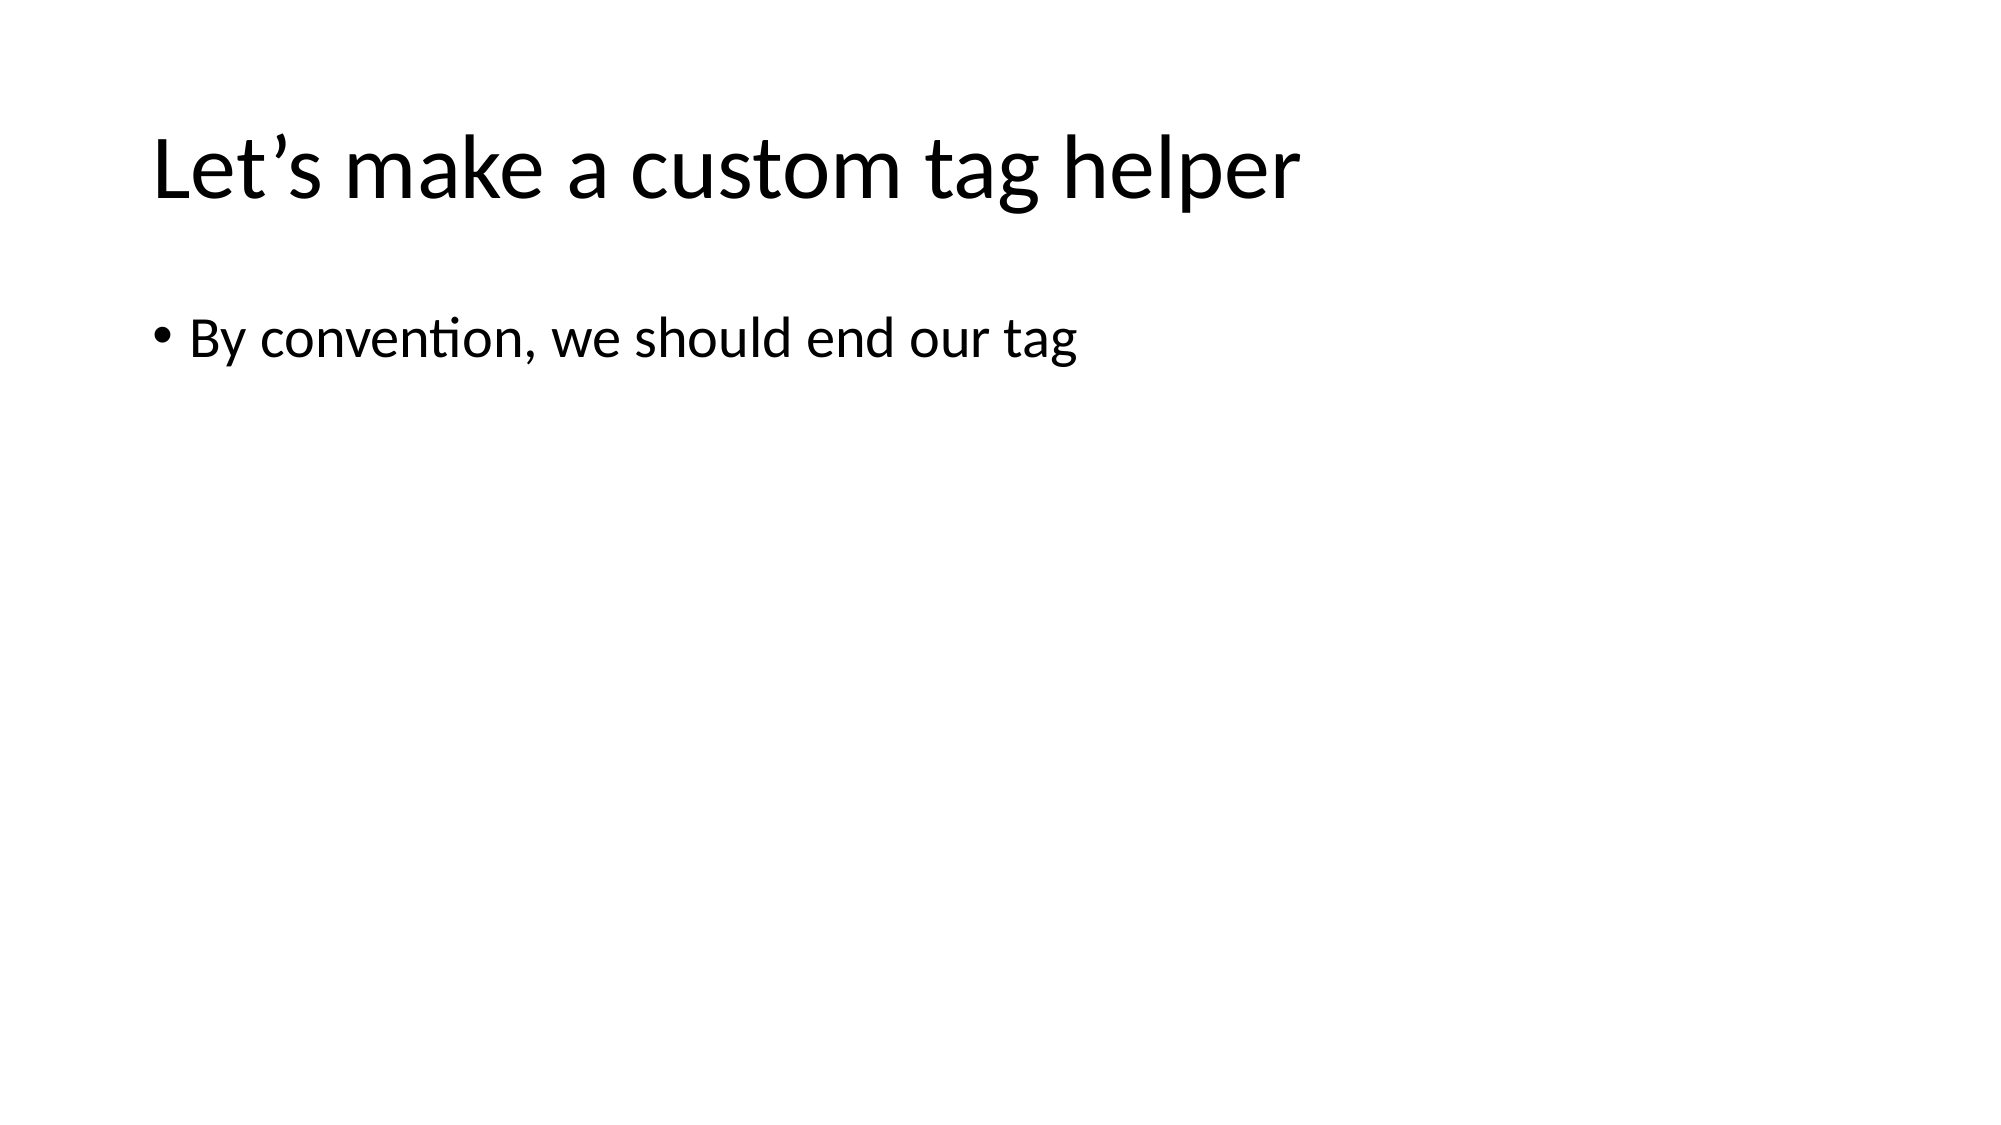

# Let’s make a custom tag helper
By convention, we should end our tag